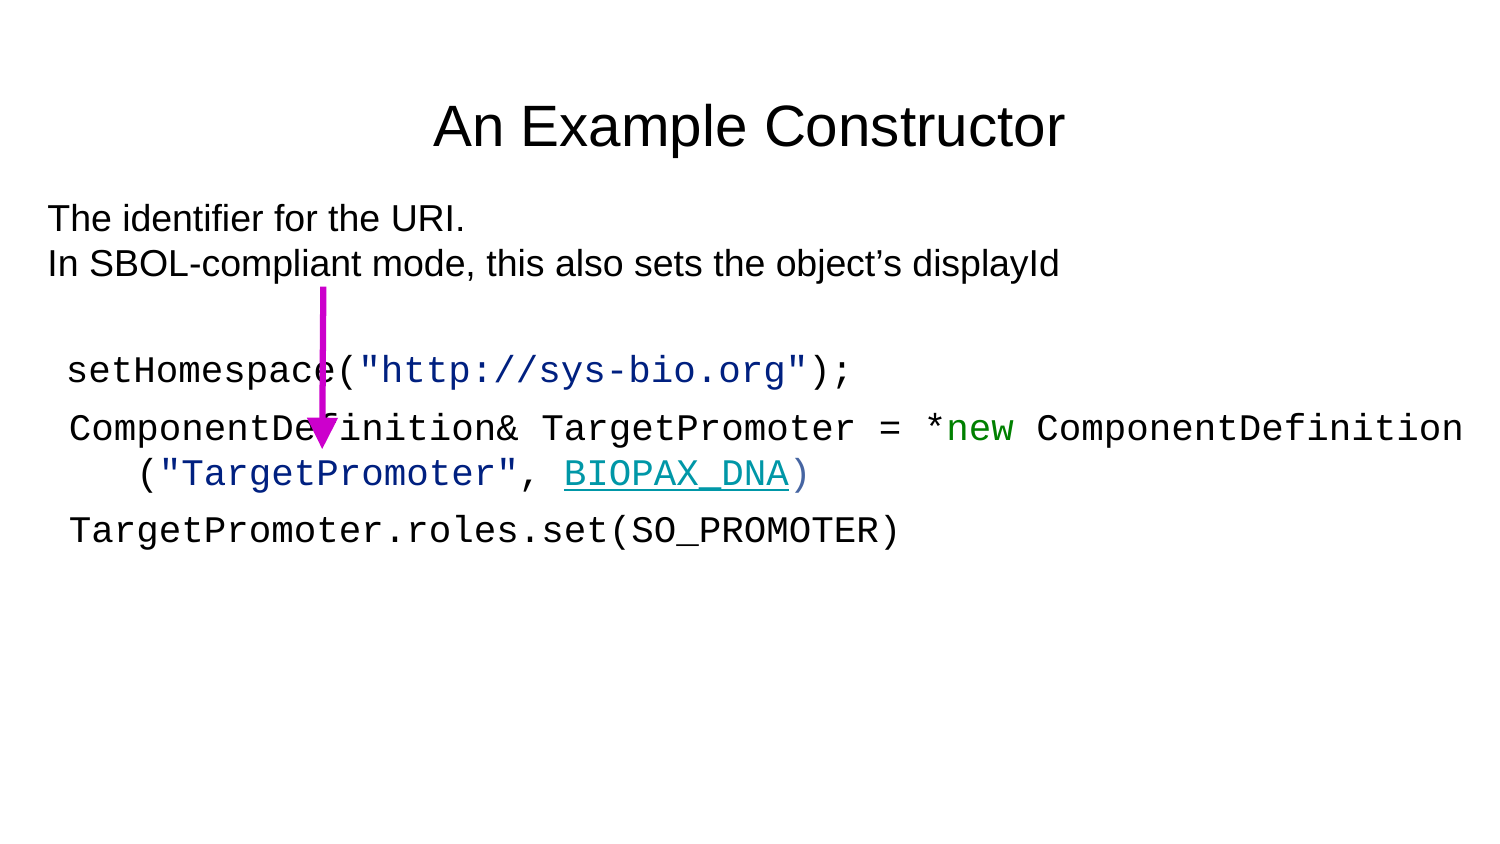

# An Example Constructor
The identifier for the URI.
In SBOL-compliant mode, this also sets the object’s displayId
setHomespace("http://sys-bio.org");
ComponentDefinition& TargetPromoter = *new ComponentDefinition
   ("TargetPromoter", BIOPAX_DNA)
TargetPromoter.roles.set(SO_PROMOTER)